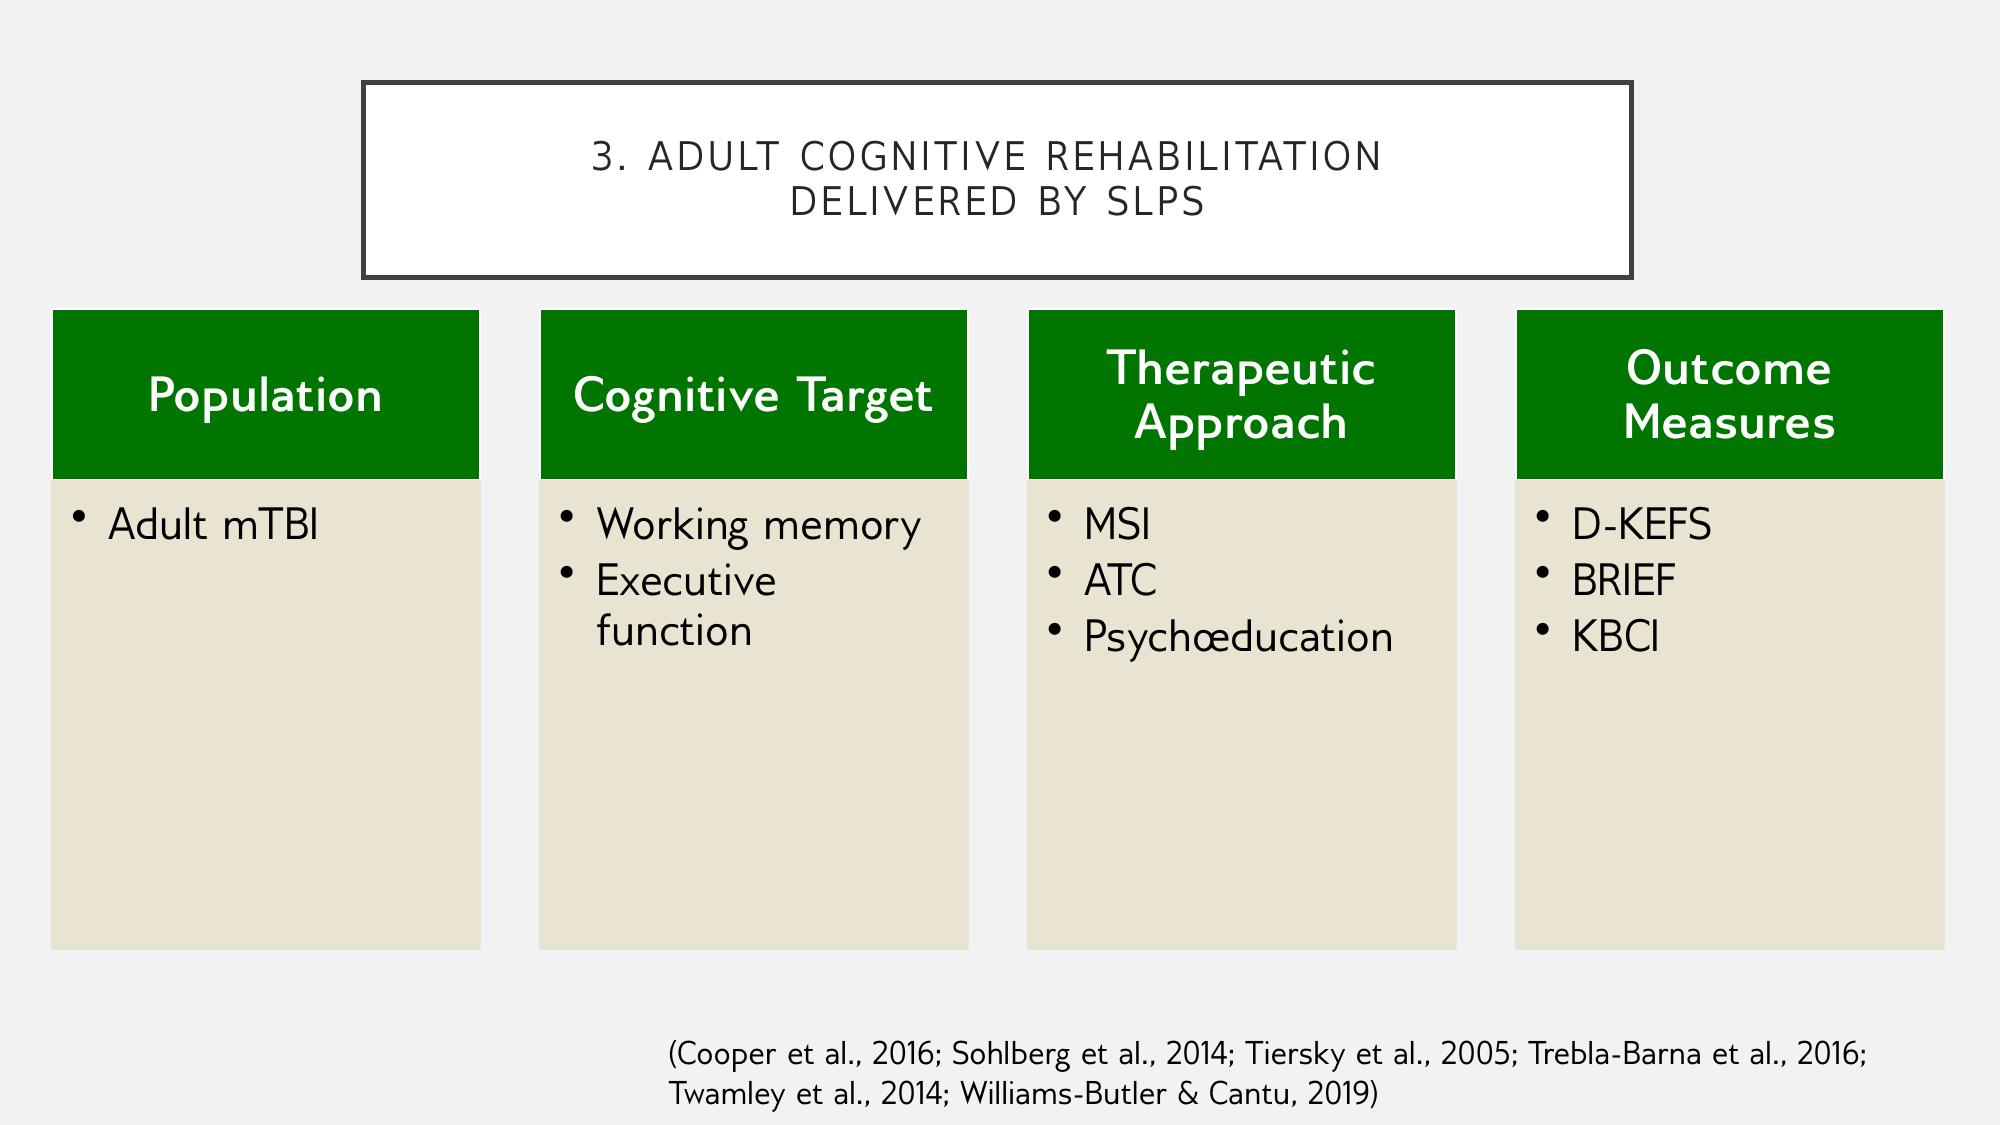

# 3. Adult Cognitive Rehabilitation Delivered by SLPs
Population
Adult mTBI
Cognitive Target
Working memory
Executive function
Therapeutic Approach
MSI
ATC
Psychoeducation
Outcome Measures
D-KEFS
BRIEF
KBCI

(Cooper et al., 2016; Sohlberg et al., 2014; Tiersky et al., 2005; Trebla-Barna et al., 2016; Twamley et al., 2014; Williams-Butler & Cantu, 2019)